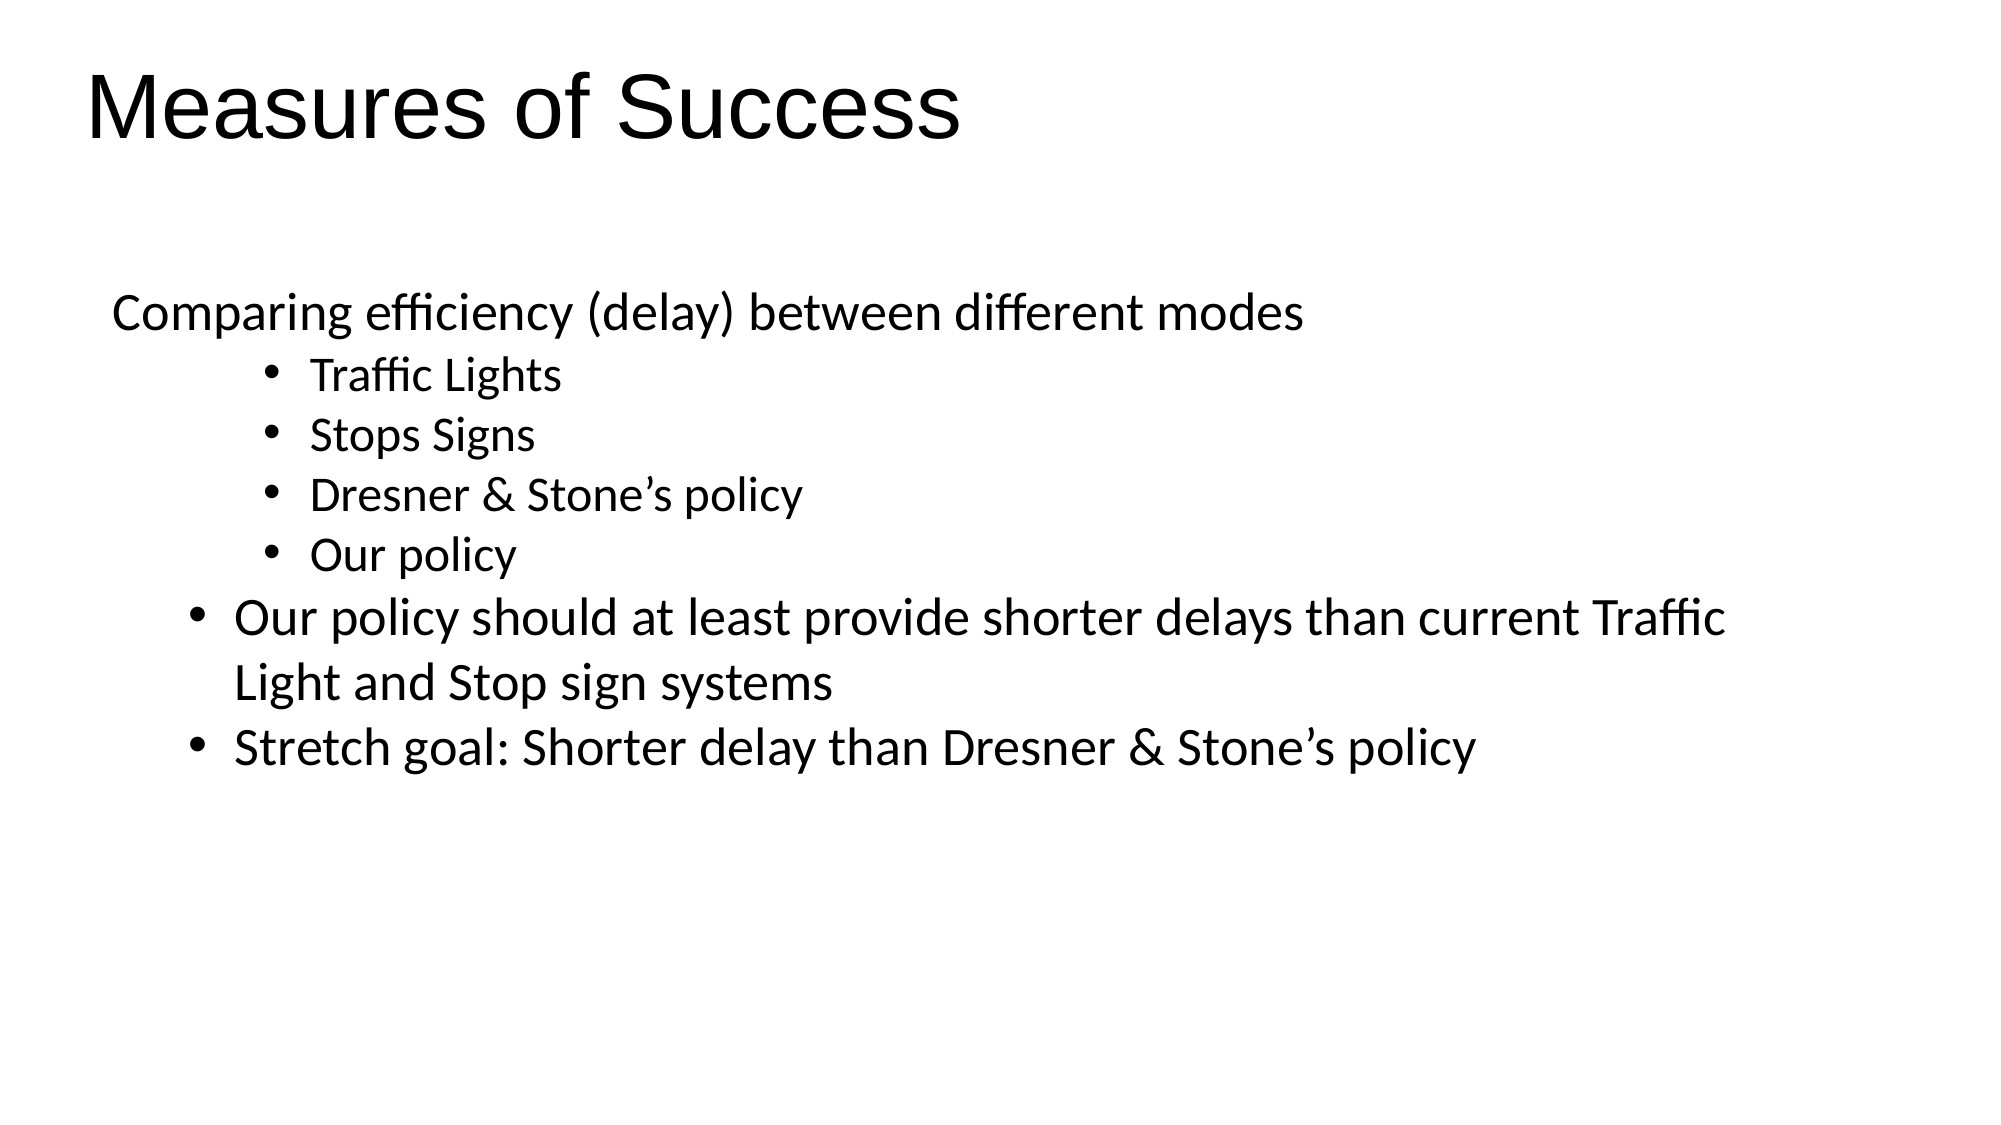

Measures of Success
Comparing efficiency (delay) between different modes
Traffic Lights
Stops Signs
Dresner & Stone’s policy
Our policy
Our policy should at least provide shorter delays than current Traffic Light and Stop sign systems
Stretch goal: Shorter delay than Dresner & Stone’s policy